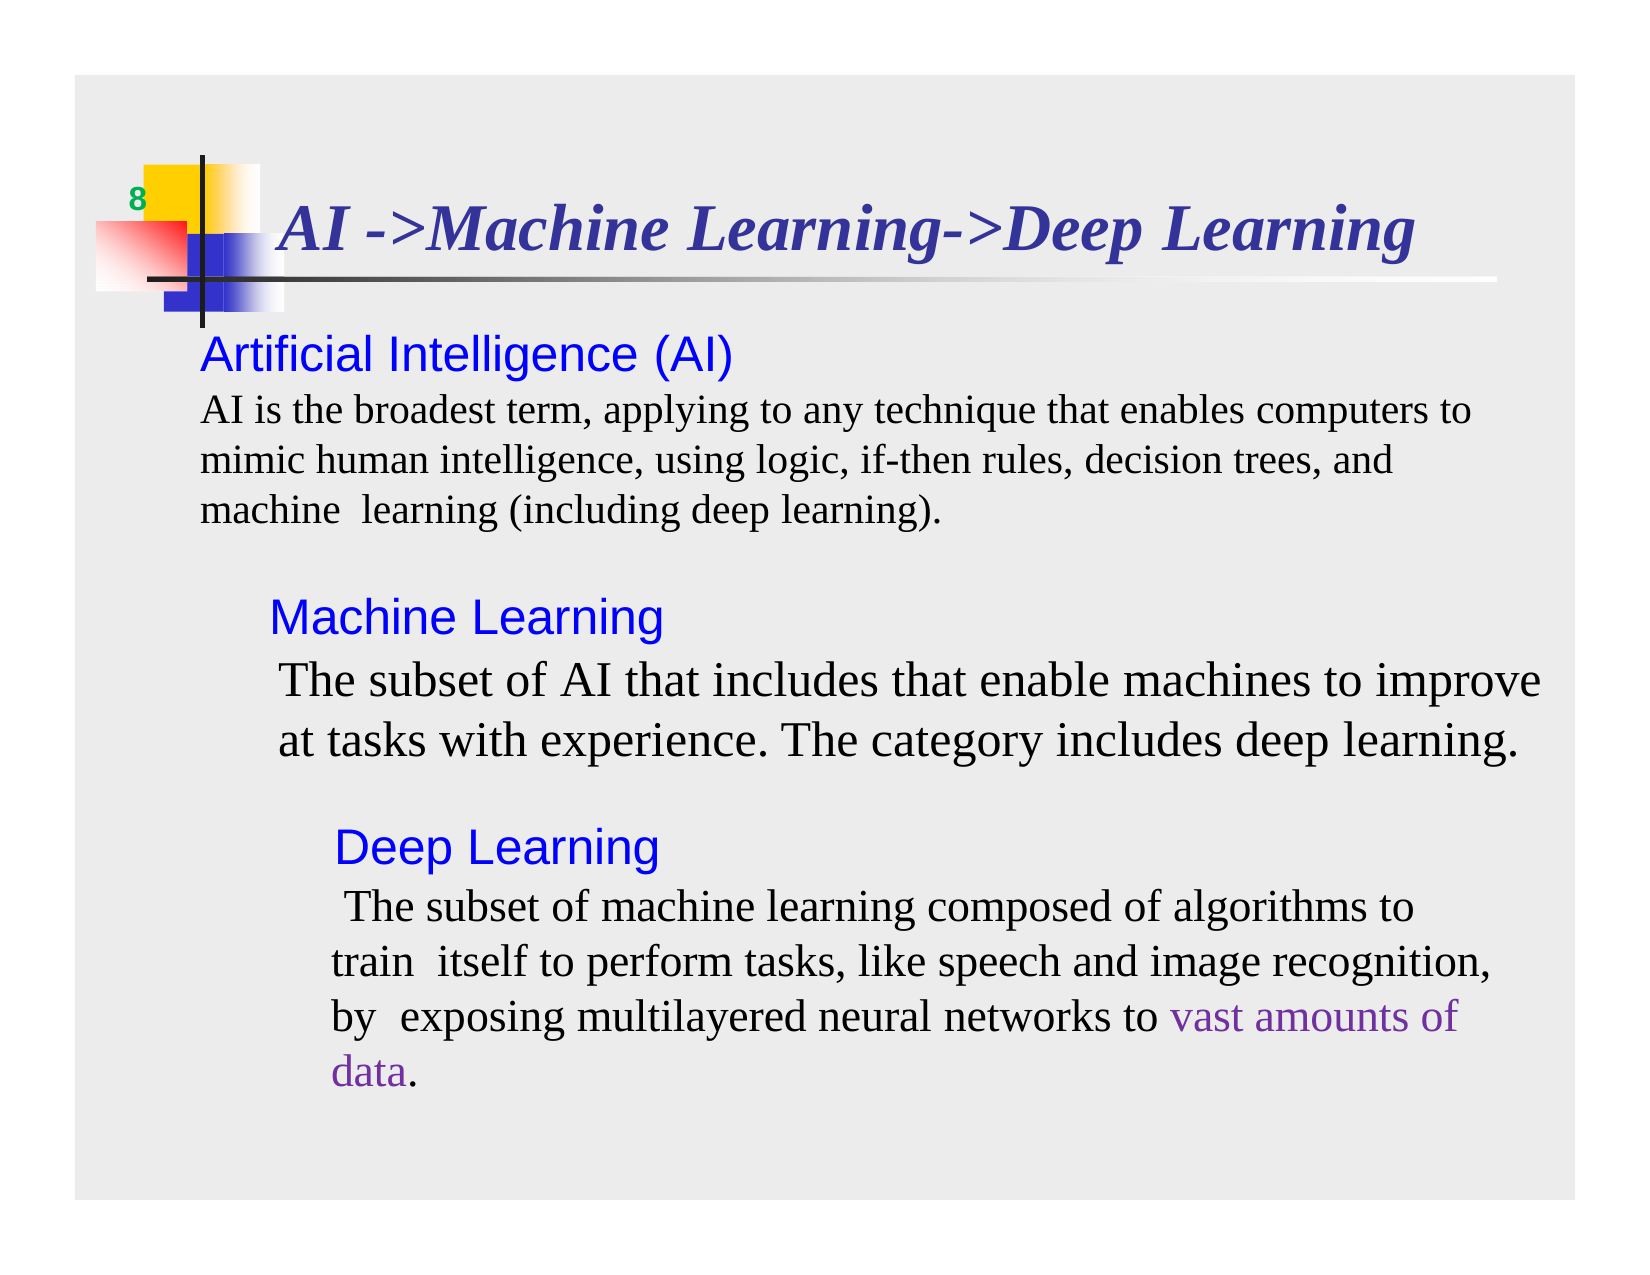

8
# AI ->Machine Learning->Deep Learning

Artificial Intelligence (AI)
AI is the broadest term, applying to any technique that enables computers to  mimic human intelligence, using logic, if-then rules, decision trees, and machine  learning (including deep learning).

Machine Learning
The subset of AI that includes that enable machines to improve  at tasks with experience. The category includes deep learning.
Deep Learning
The subset of machine learning composed of algorithms to train  itself to perform tasks, like speech and image recognition, by  exposing multilayered neural networks to vast amounts of data.